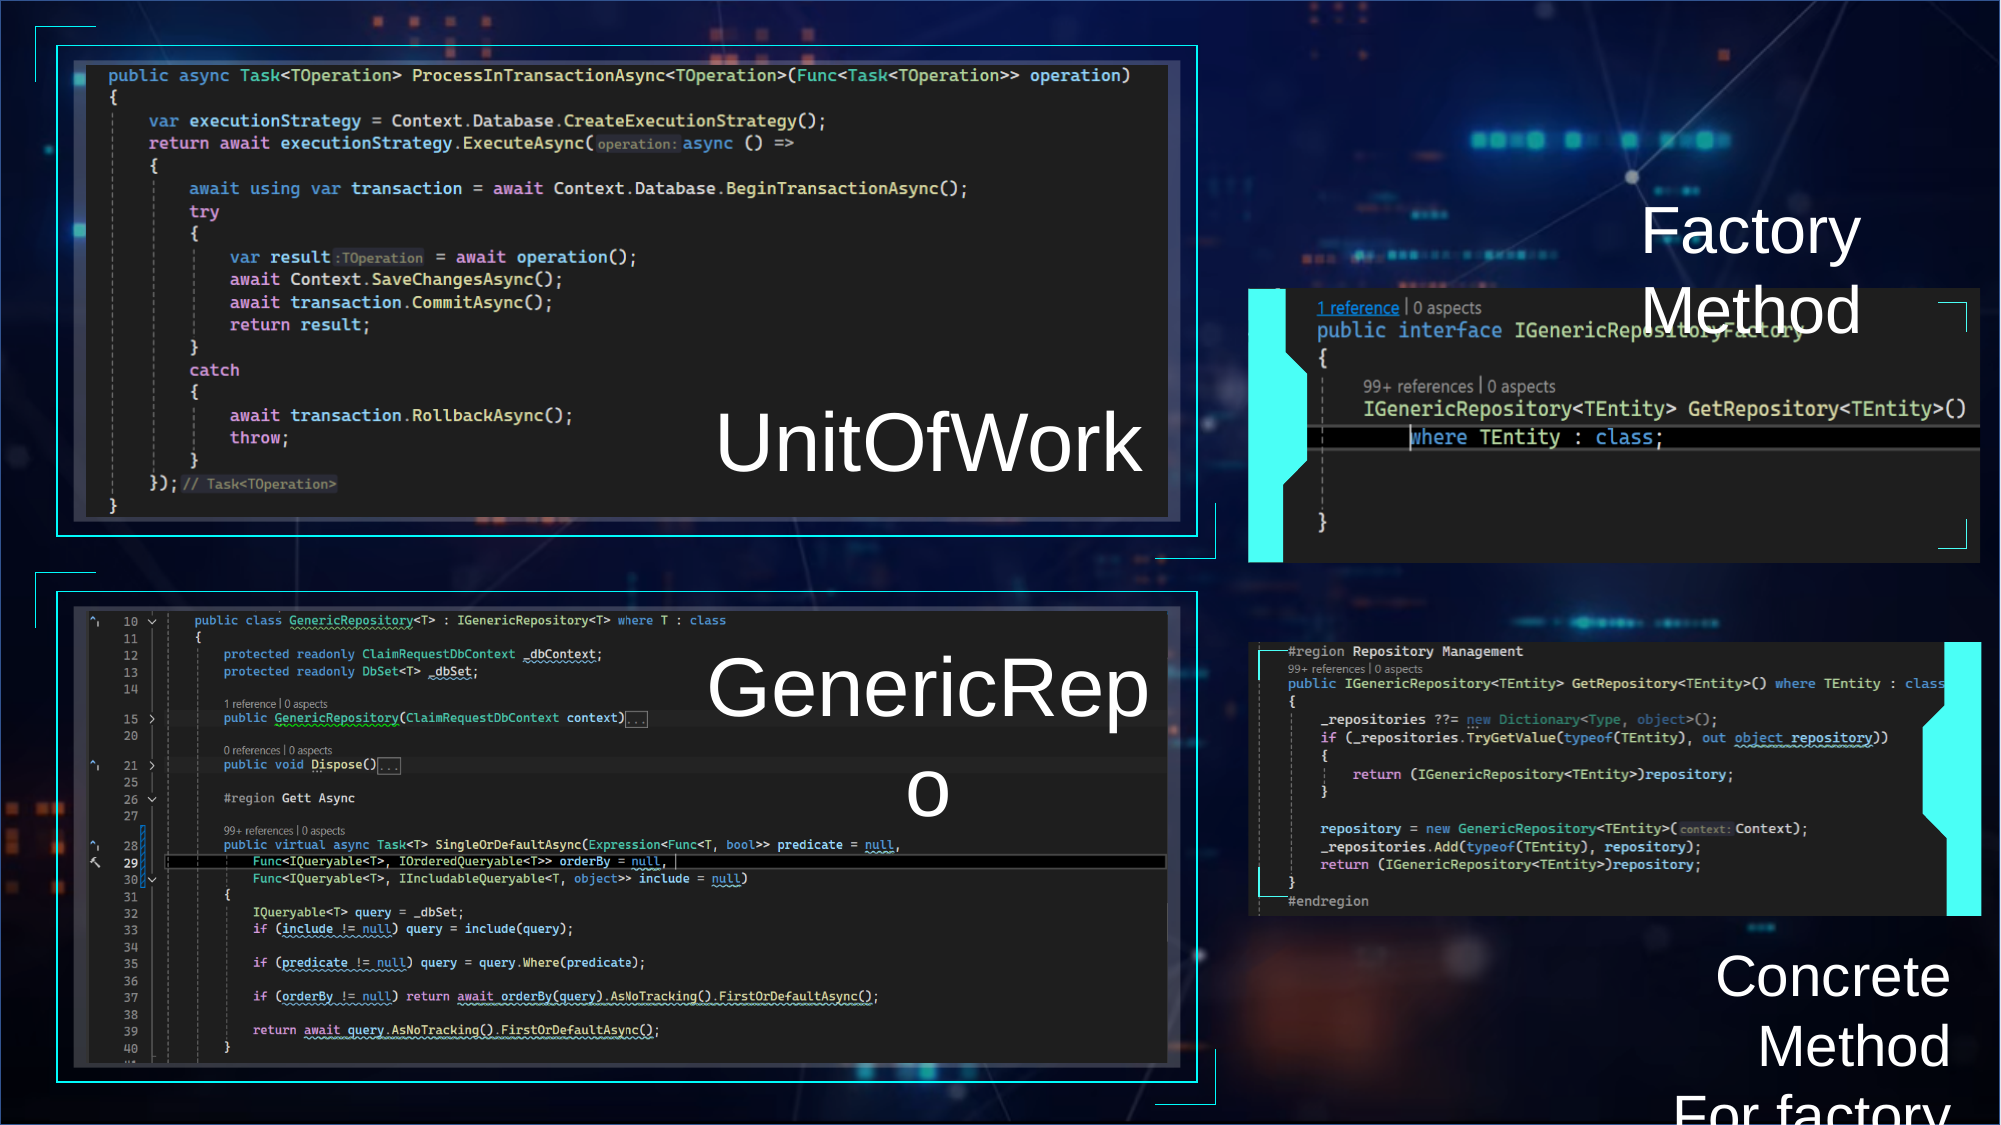

Factory Method

UnitOfWork

GenericRepo

Concrete Method
For factory